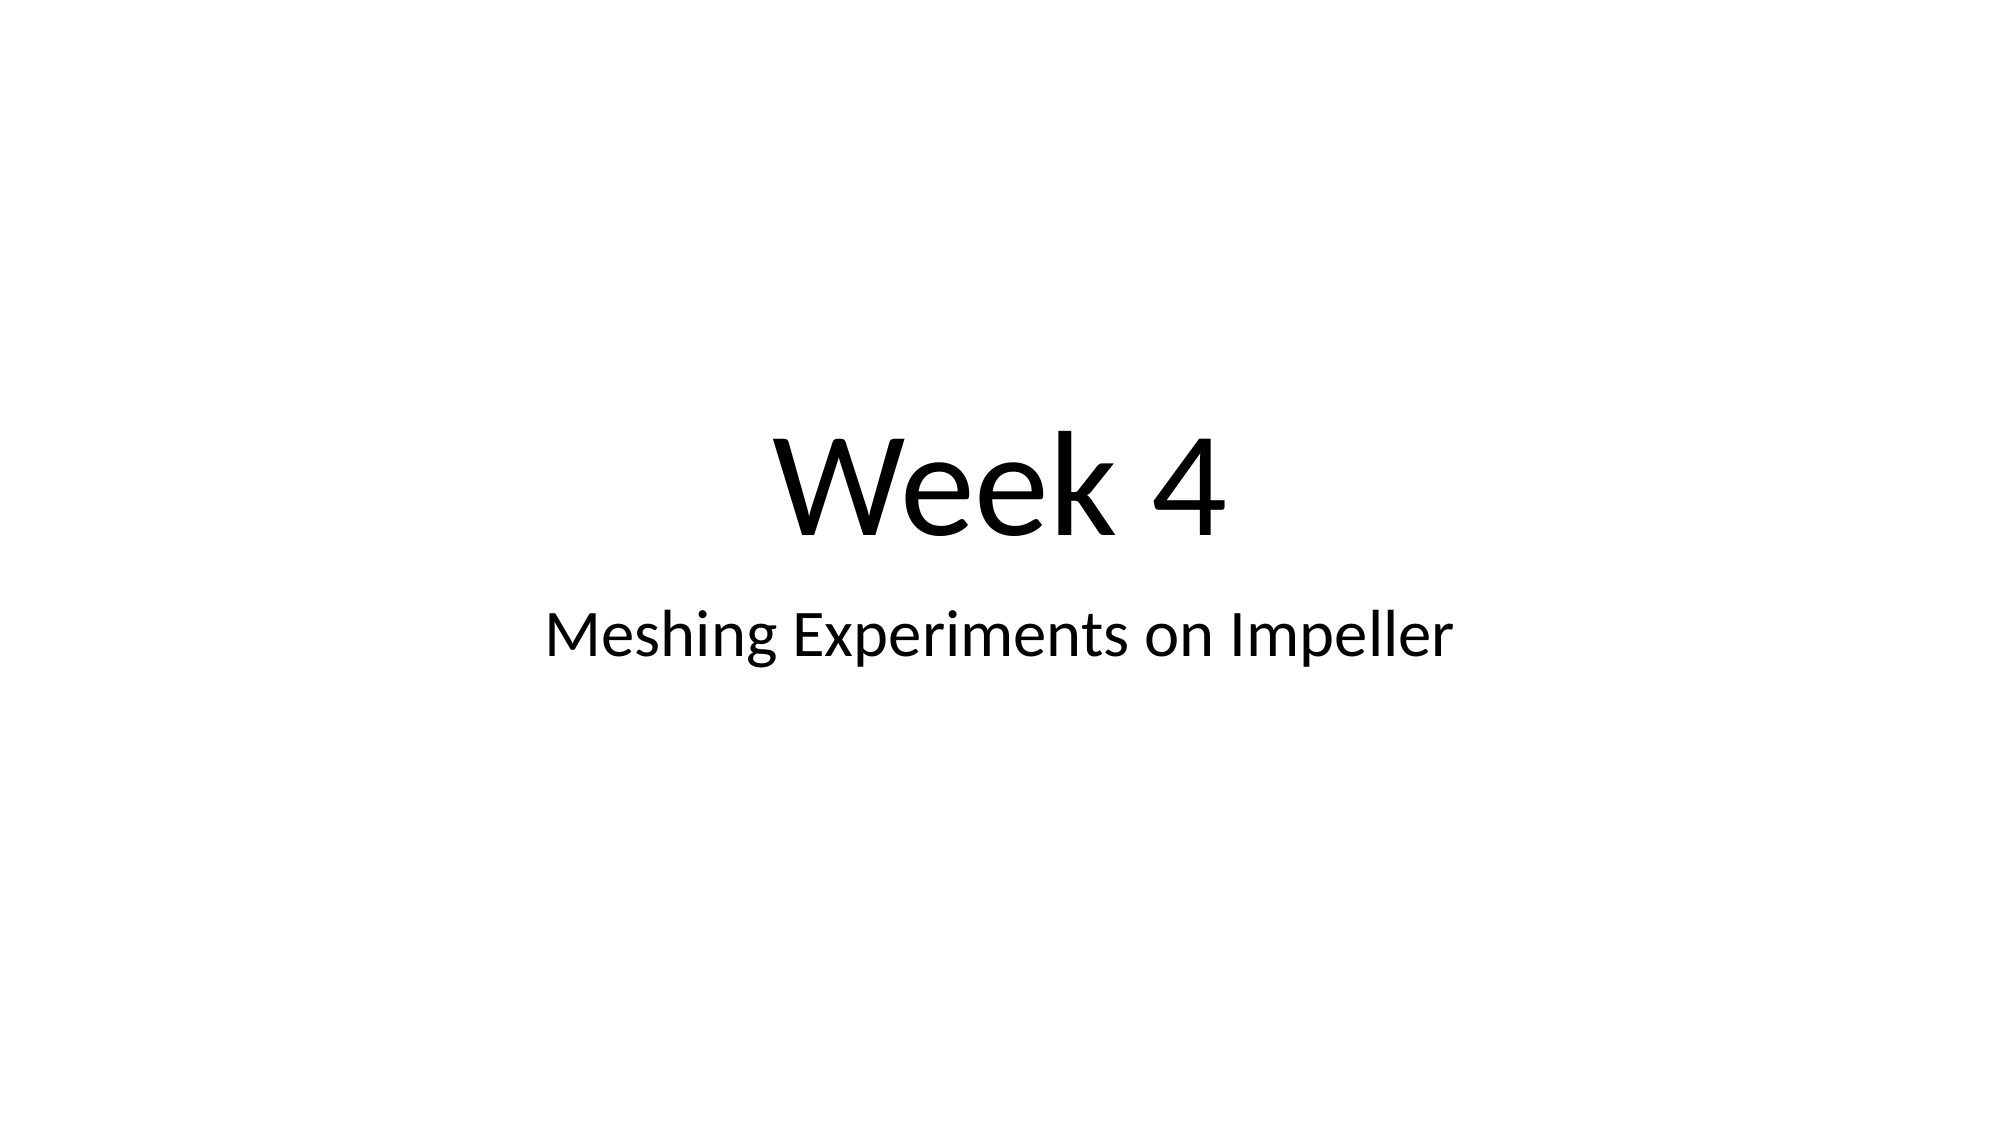

# Week 4
Meshing Experiments on Impeller